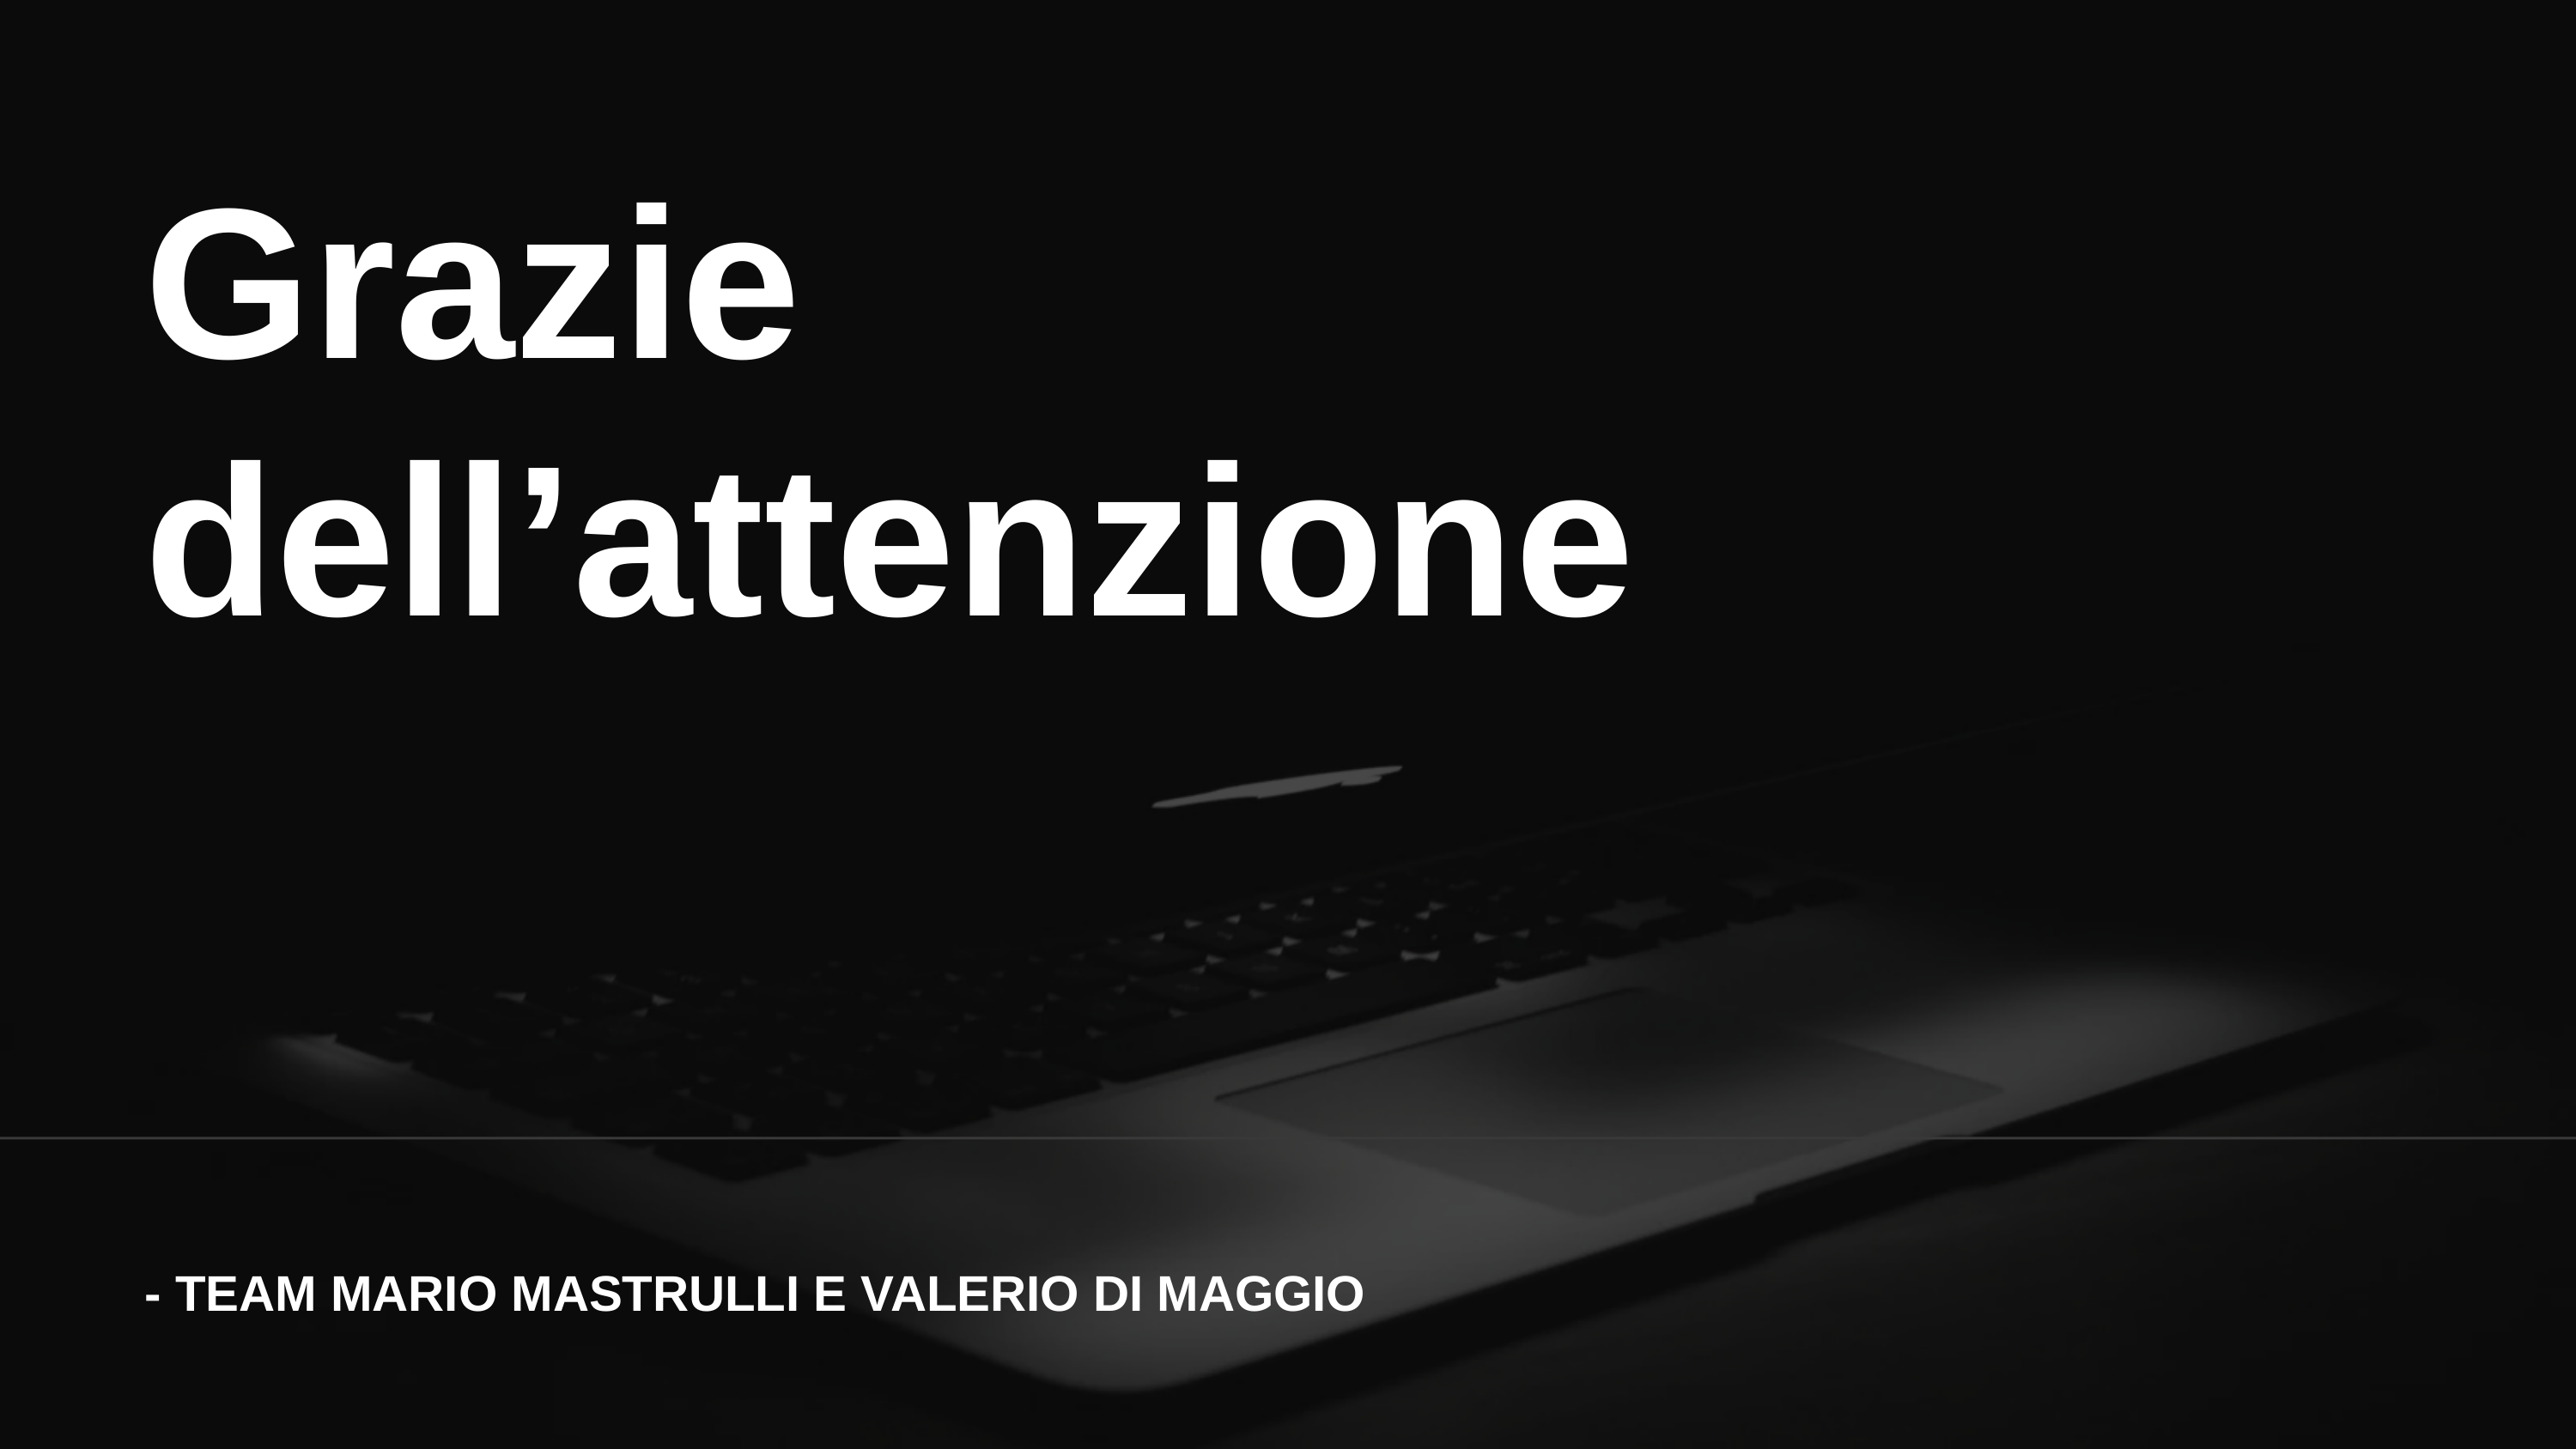

Grazie dell’attenzione

- TEAM MARIO MASTRULLI E VALERIO DI MAGGIO